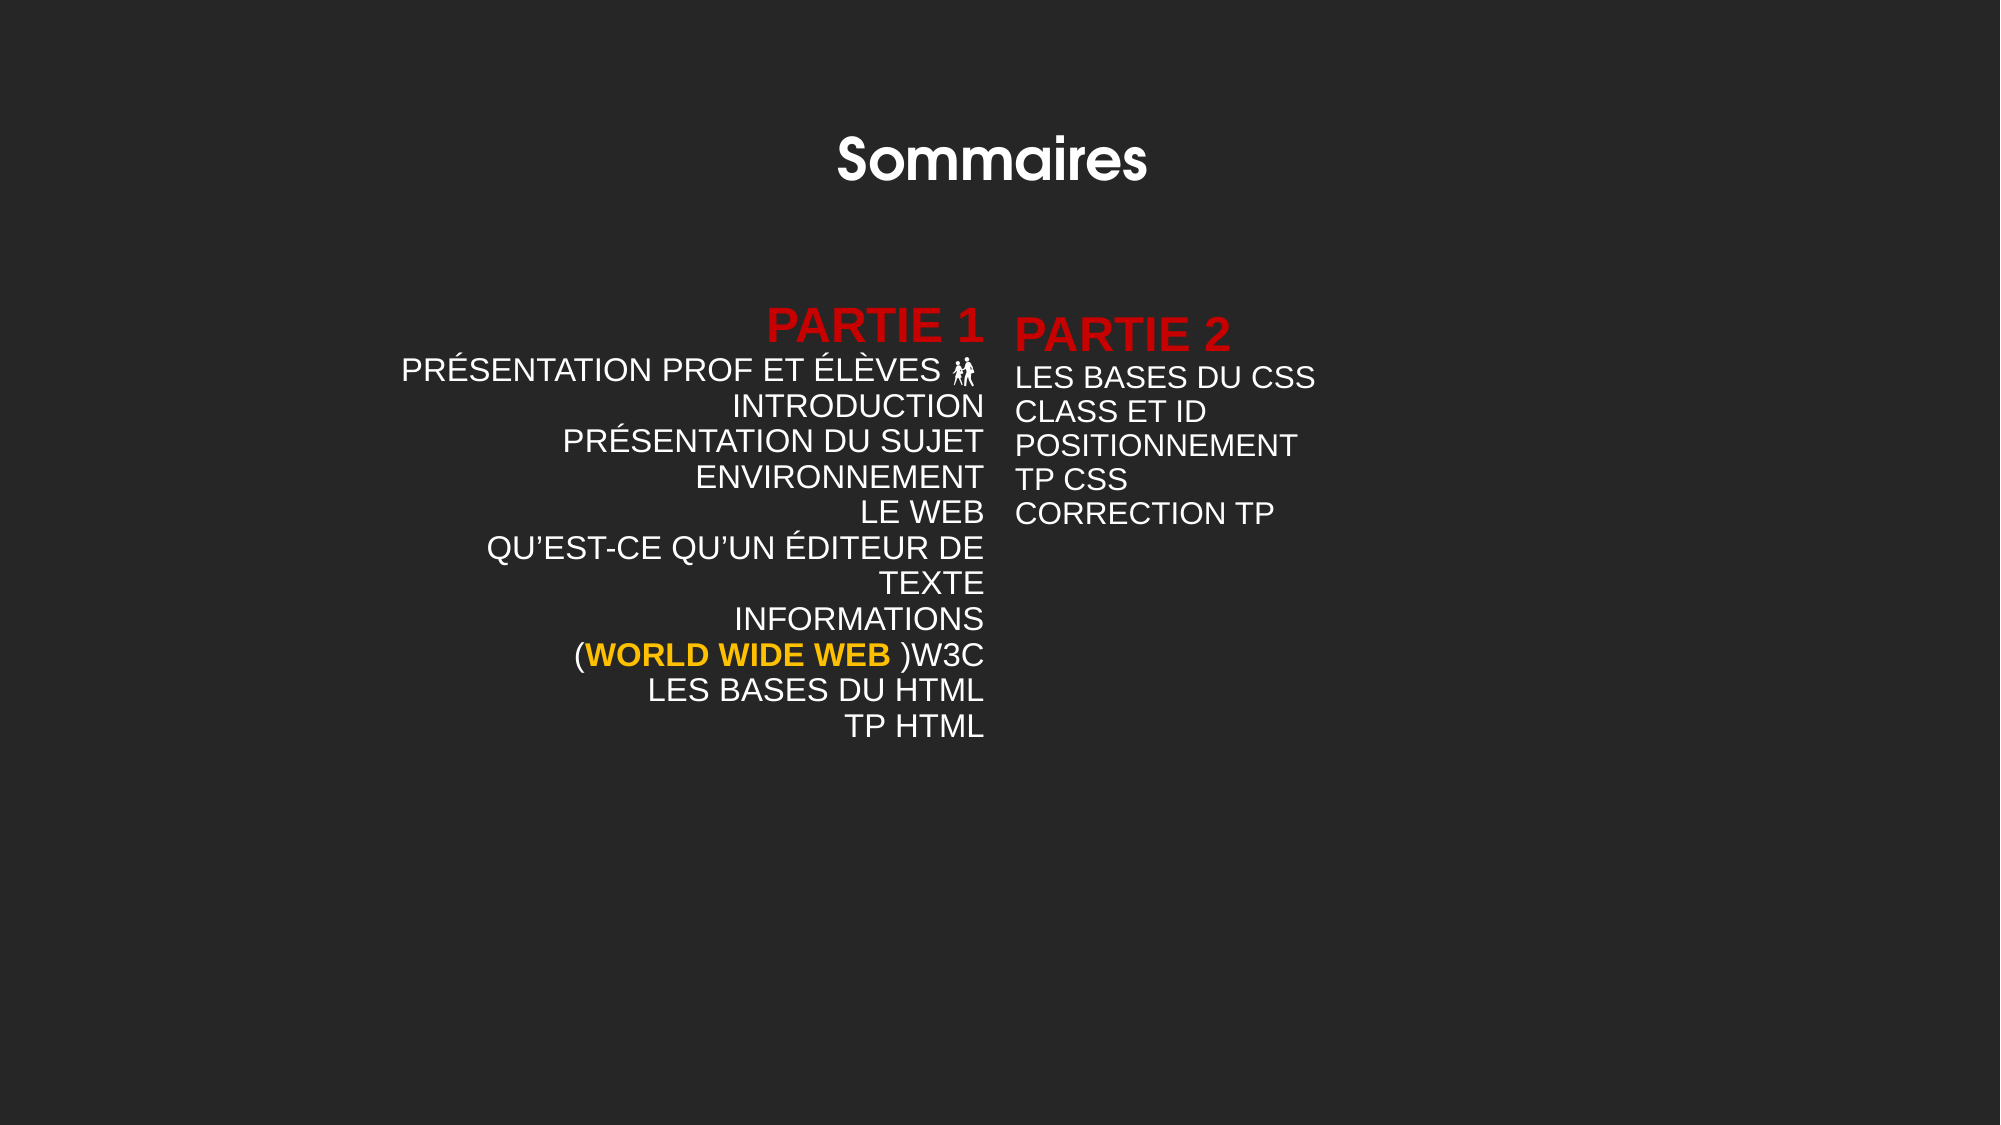

Sommaires
# Partie 1 présentation prof et élèves 🚸 Introduction Présentation du sujet Environnement Le web Qu’est-ce qu’un éditeur de texte Informations (World wide web )W3C Les bases du HTML Tp html
Partie 2
Les bases du CSS
Class et ID
positionnement
TP CSS
Correction TP